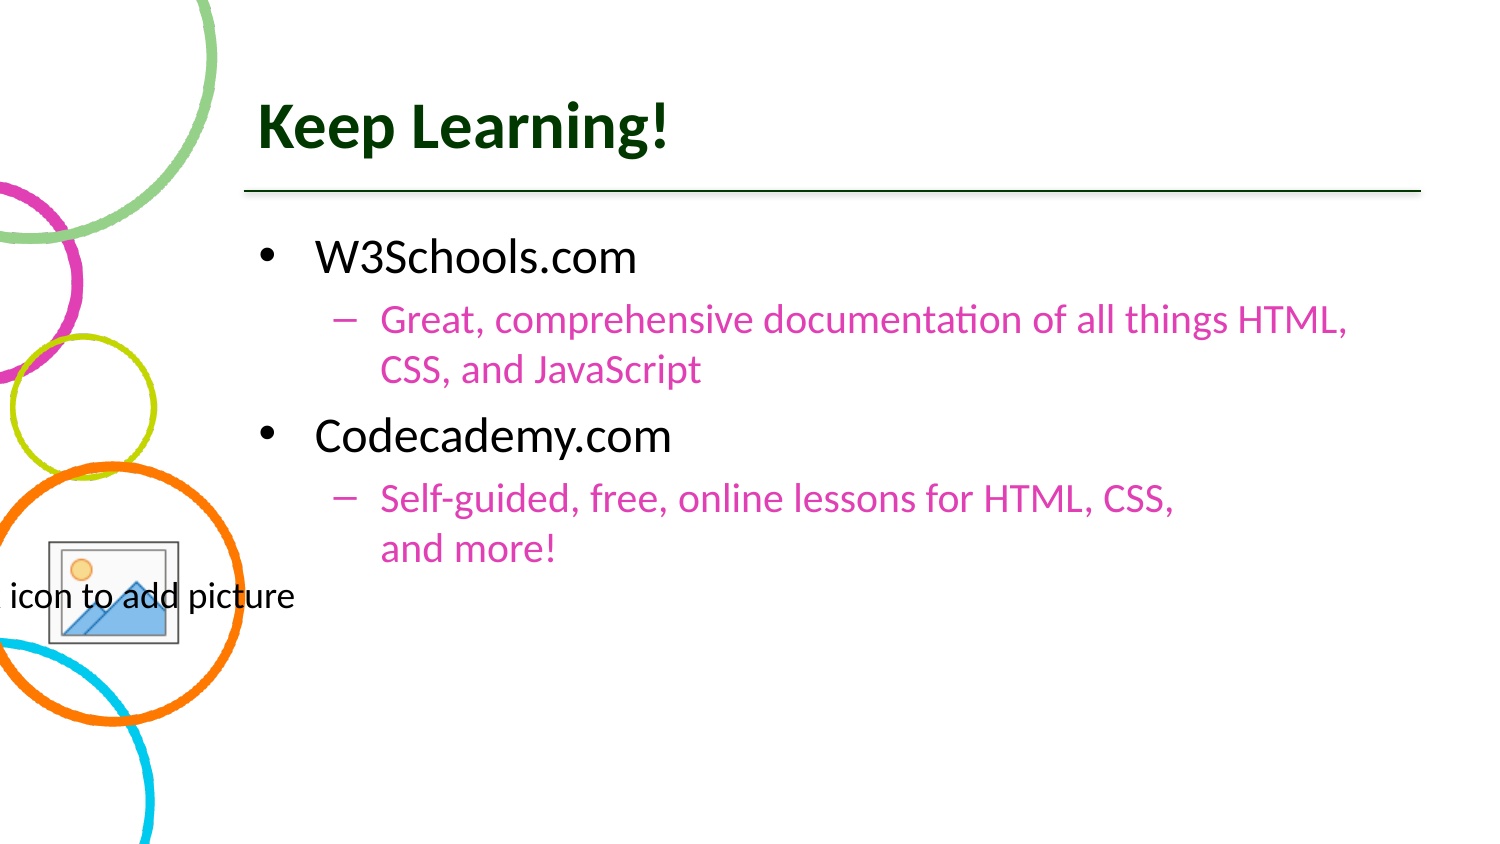

Keep Learning!
W3Schools.com
Great, comprehensive documentation of all things HTML, CSS, and JavaScript
Codecademy.com
Self-guided, free, online lessons for HTML, CSS,
and more!